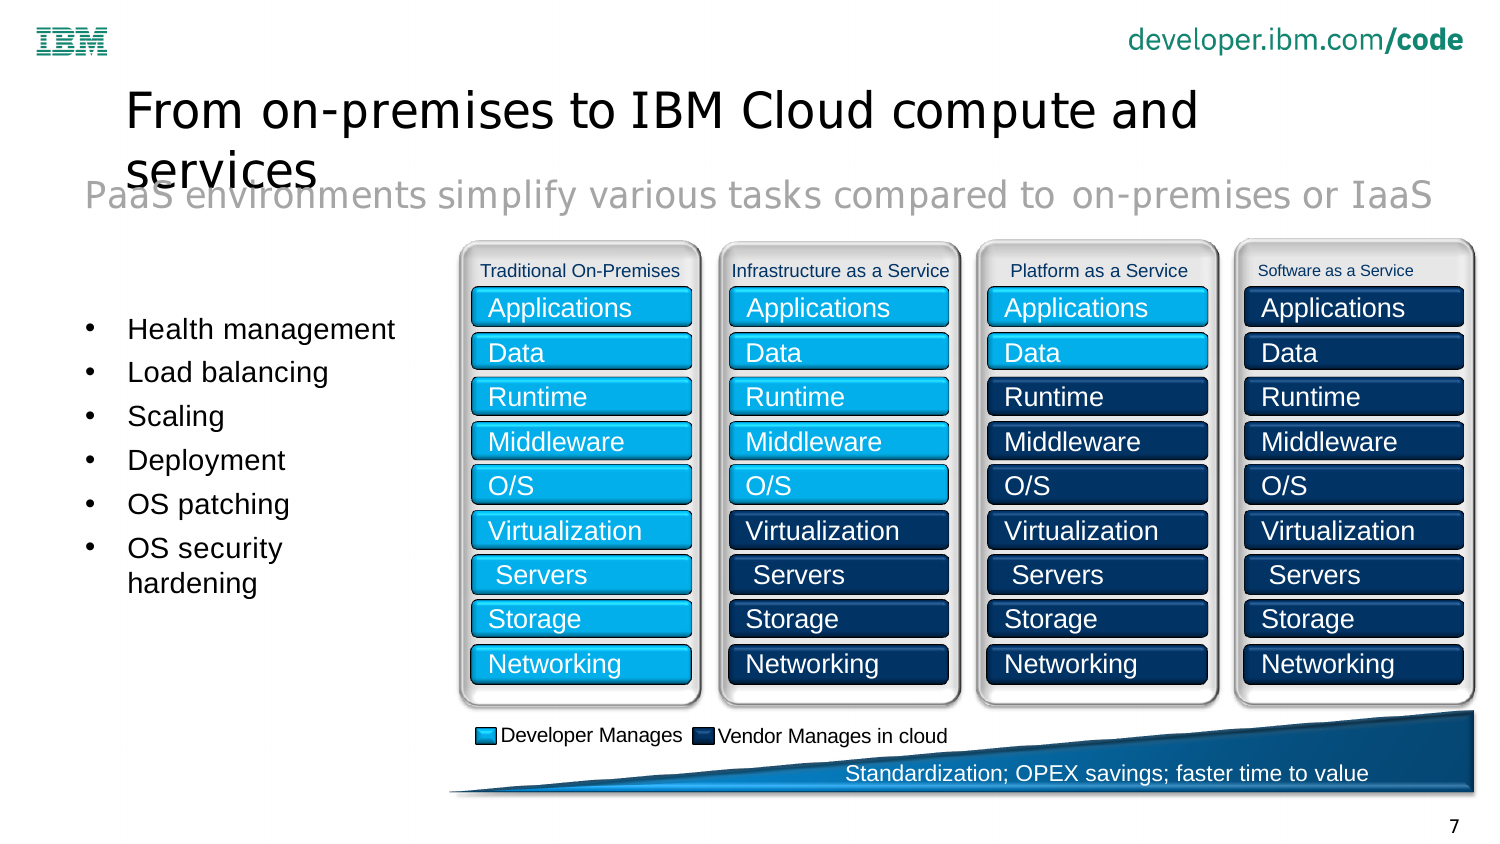

# From on-premises to IBM Cloud compute and services
PaaS environments simplify various tasks compared to  on-premises or IaaS

Traditional On-Premises	Infrastructure as a Service	Platform as a Service	Software as a Service
Applications  Data  Runtime  Middleware  O/S  Virtualization  Servers  Storage  Networking
Applications  Data  Runtime  Middleware  O/S  Virtualization  Servers  Storage  Networking
Applications  Data  Runtime  Middleware  O/S  Virtualization  Servers  Storage  Networking
Applications  Data  Runtime  Middleware  O/S  Virtualization  Servers  Storage  Networking

Health management
Load balancing
Scaling
Deployment
OS patching
OS security hardening

Vendor Manages in cloud
Standardization; OPEX savings; faster time to value
Developer Manages

7